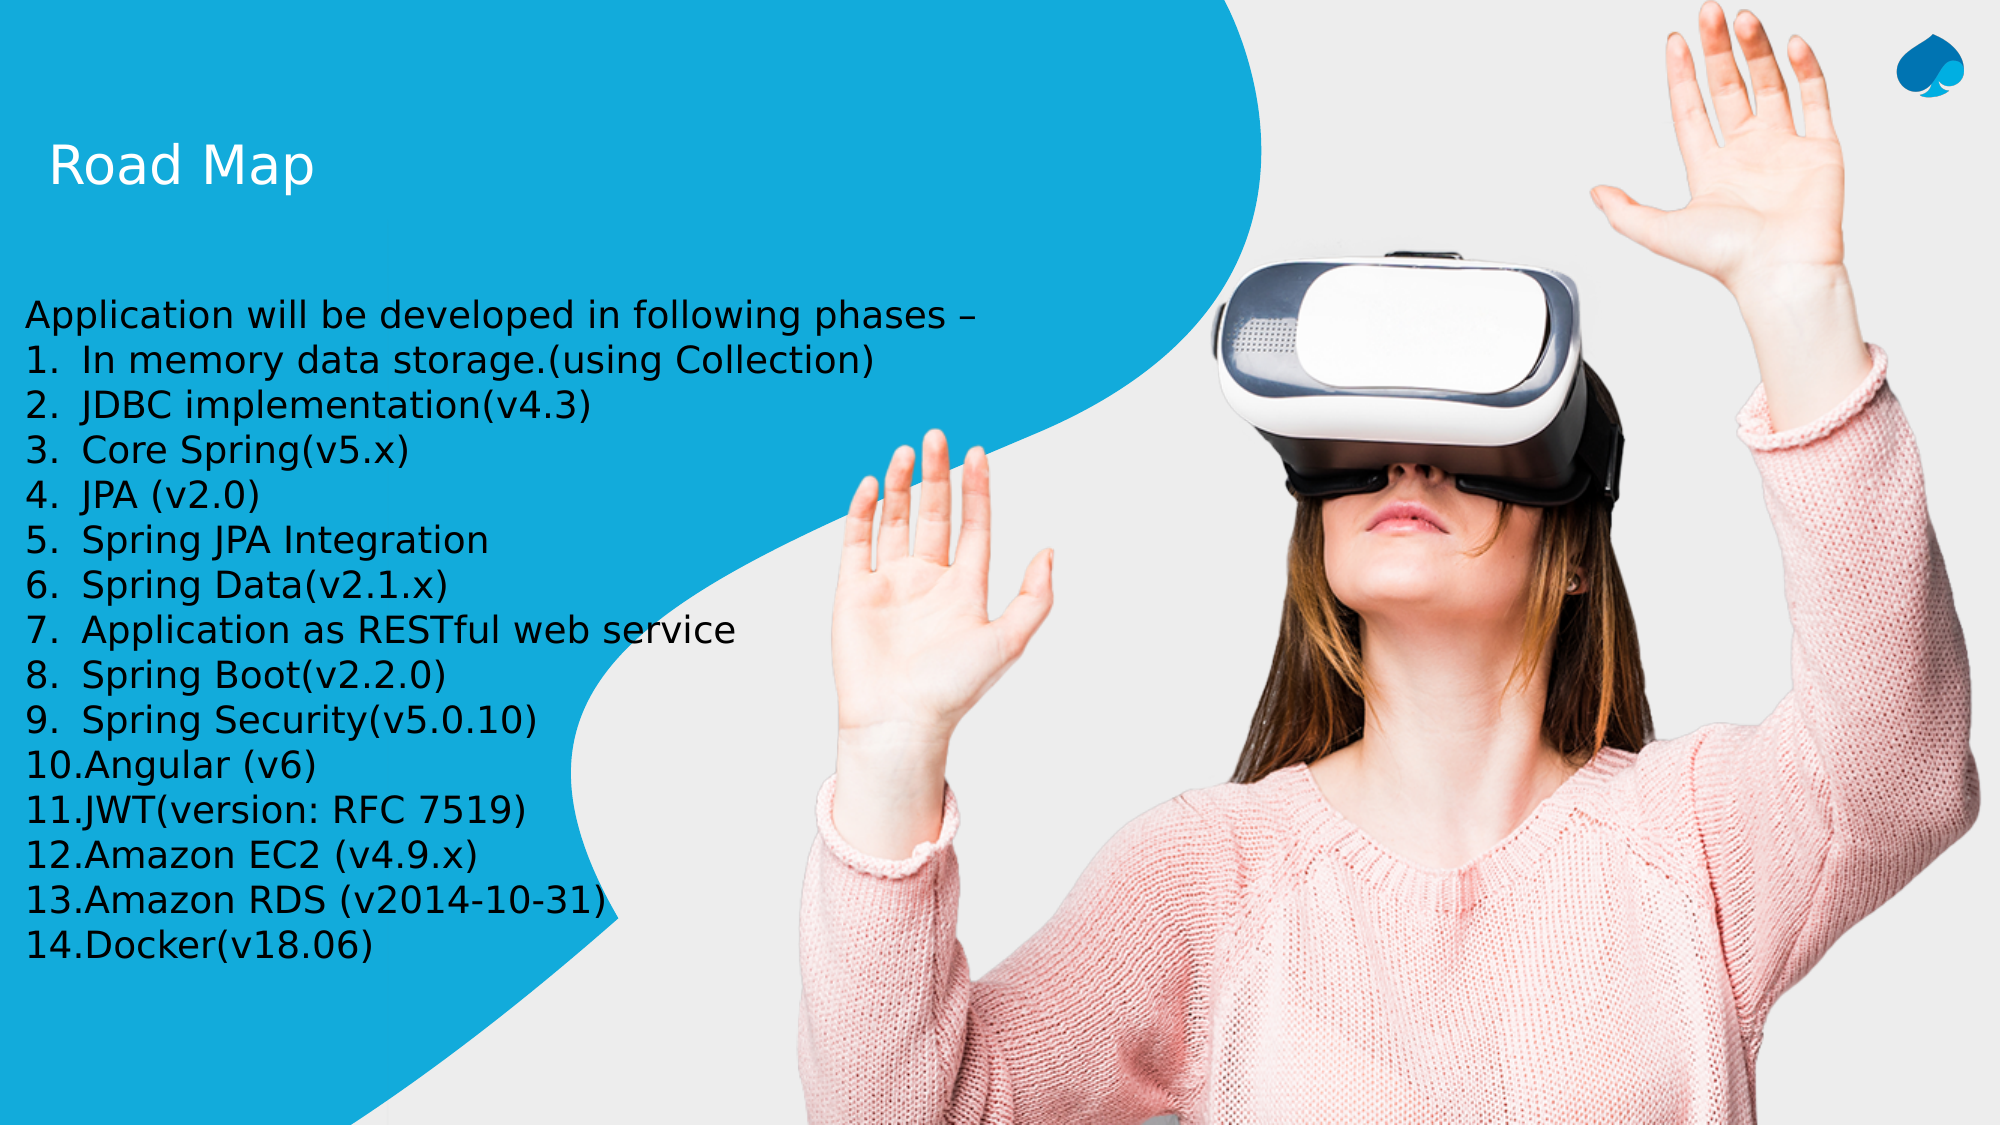

Road Map
Application will be developed in following phases –
In memory data storage.(using Collection)
JDBC implementation(v4.3)
Core Spring(v5.x)
JPA (v2.0)
Spring JPA Integration
Spring Data(v2.1.x)
Application as RESTful web service
Spring Boot(v2.2.0)
Spring Security(v5.0.10)
Angular (v6)
JWT(version: RFC 7519)
Amazon EC2 (v4.9.x)
Amazon RDS (v2014-10-31)
Docker(v18.06)